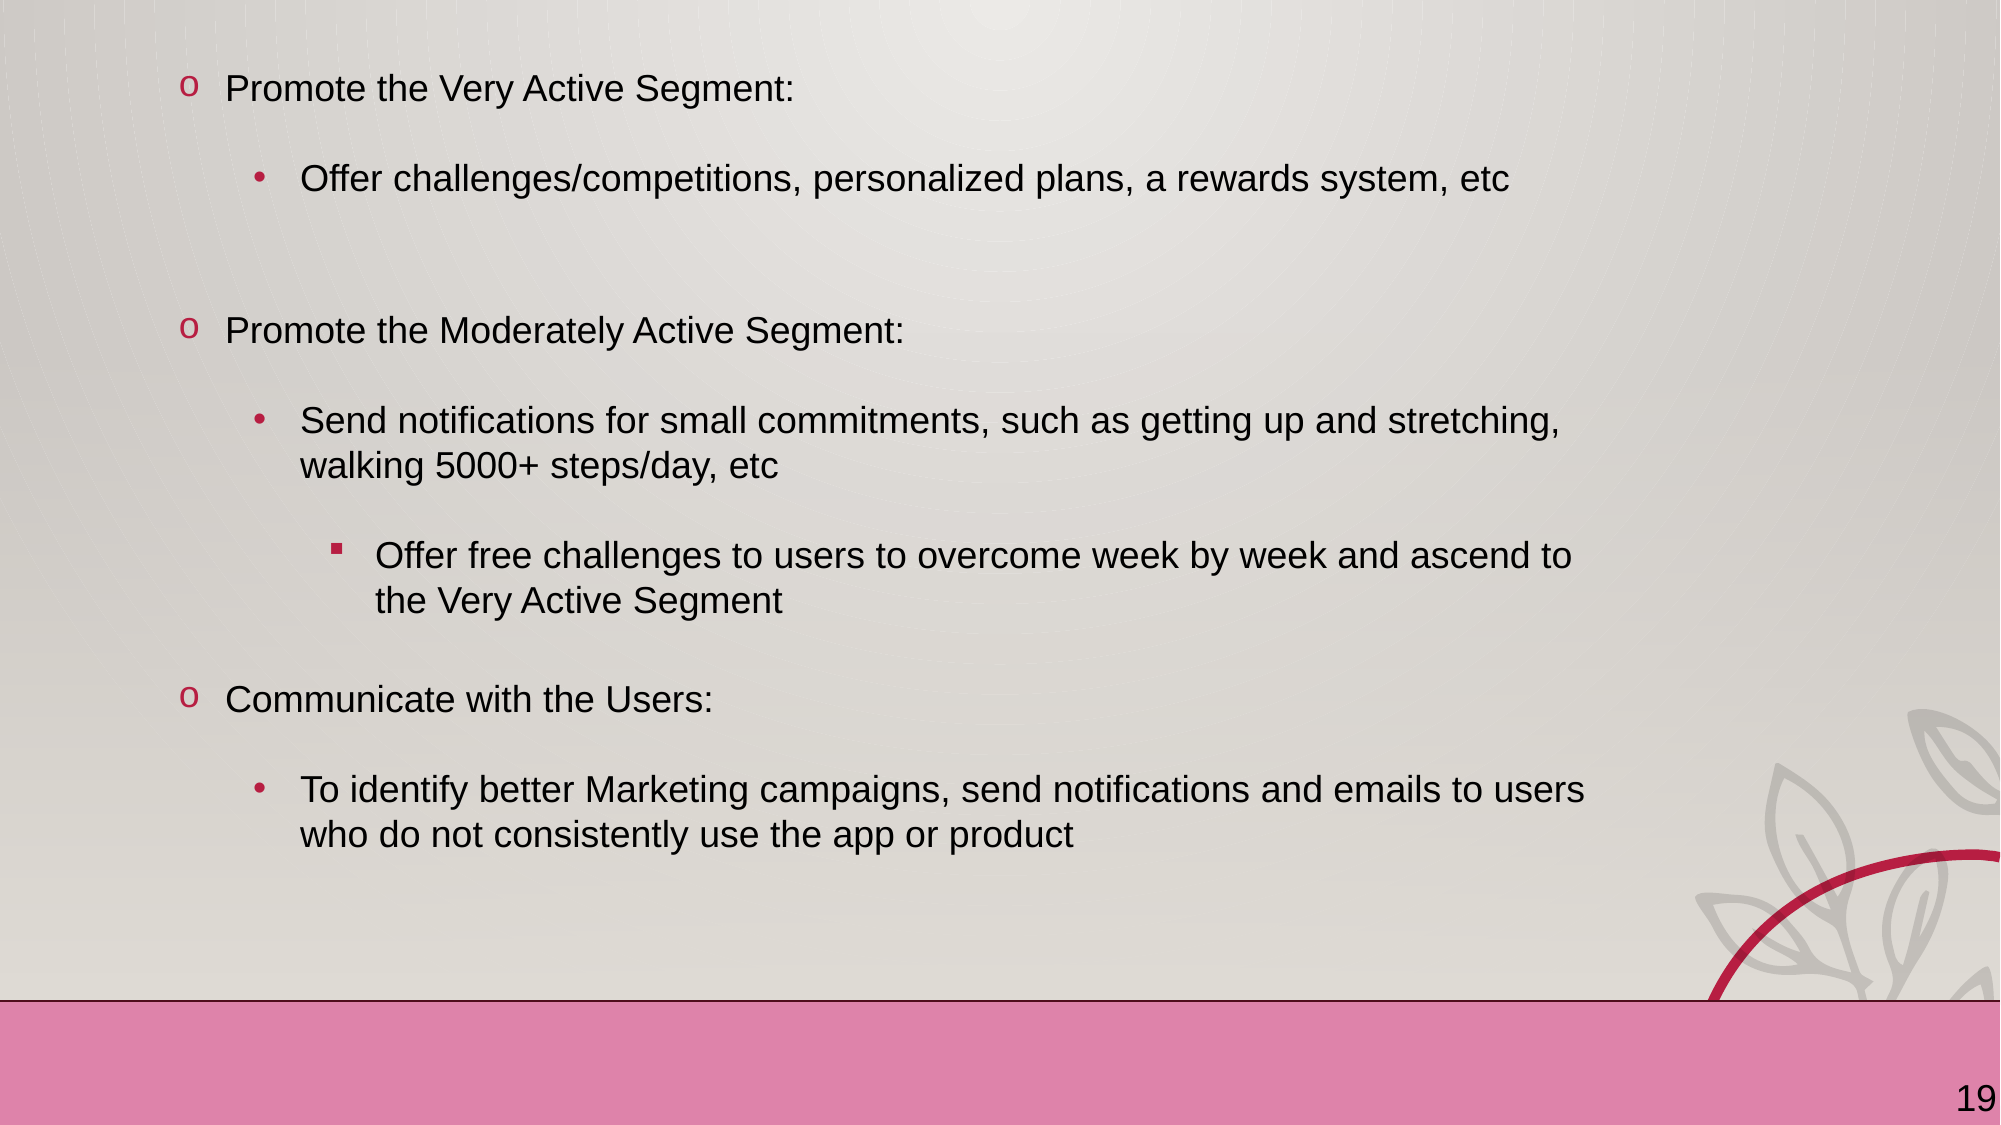

Promote the Very Active Segment:

Offer challenges/competitions, personalized plans, a rewards system, etc
Promote the Moderately Active Segment:

Send notifications for small commitments, such as getting up and stretching, walking 5000+ steps/day, etc

Offer free challenges to users to overcome week by week and ascend to the Very Active Segment
Communicate with the Users:

To identify better Marketing campaigns, send notifications and emails to users who do not consistently use the app or product

19